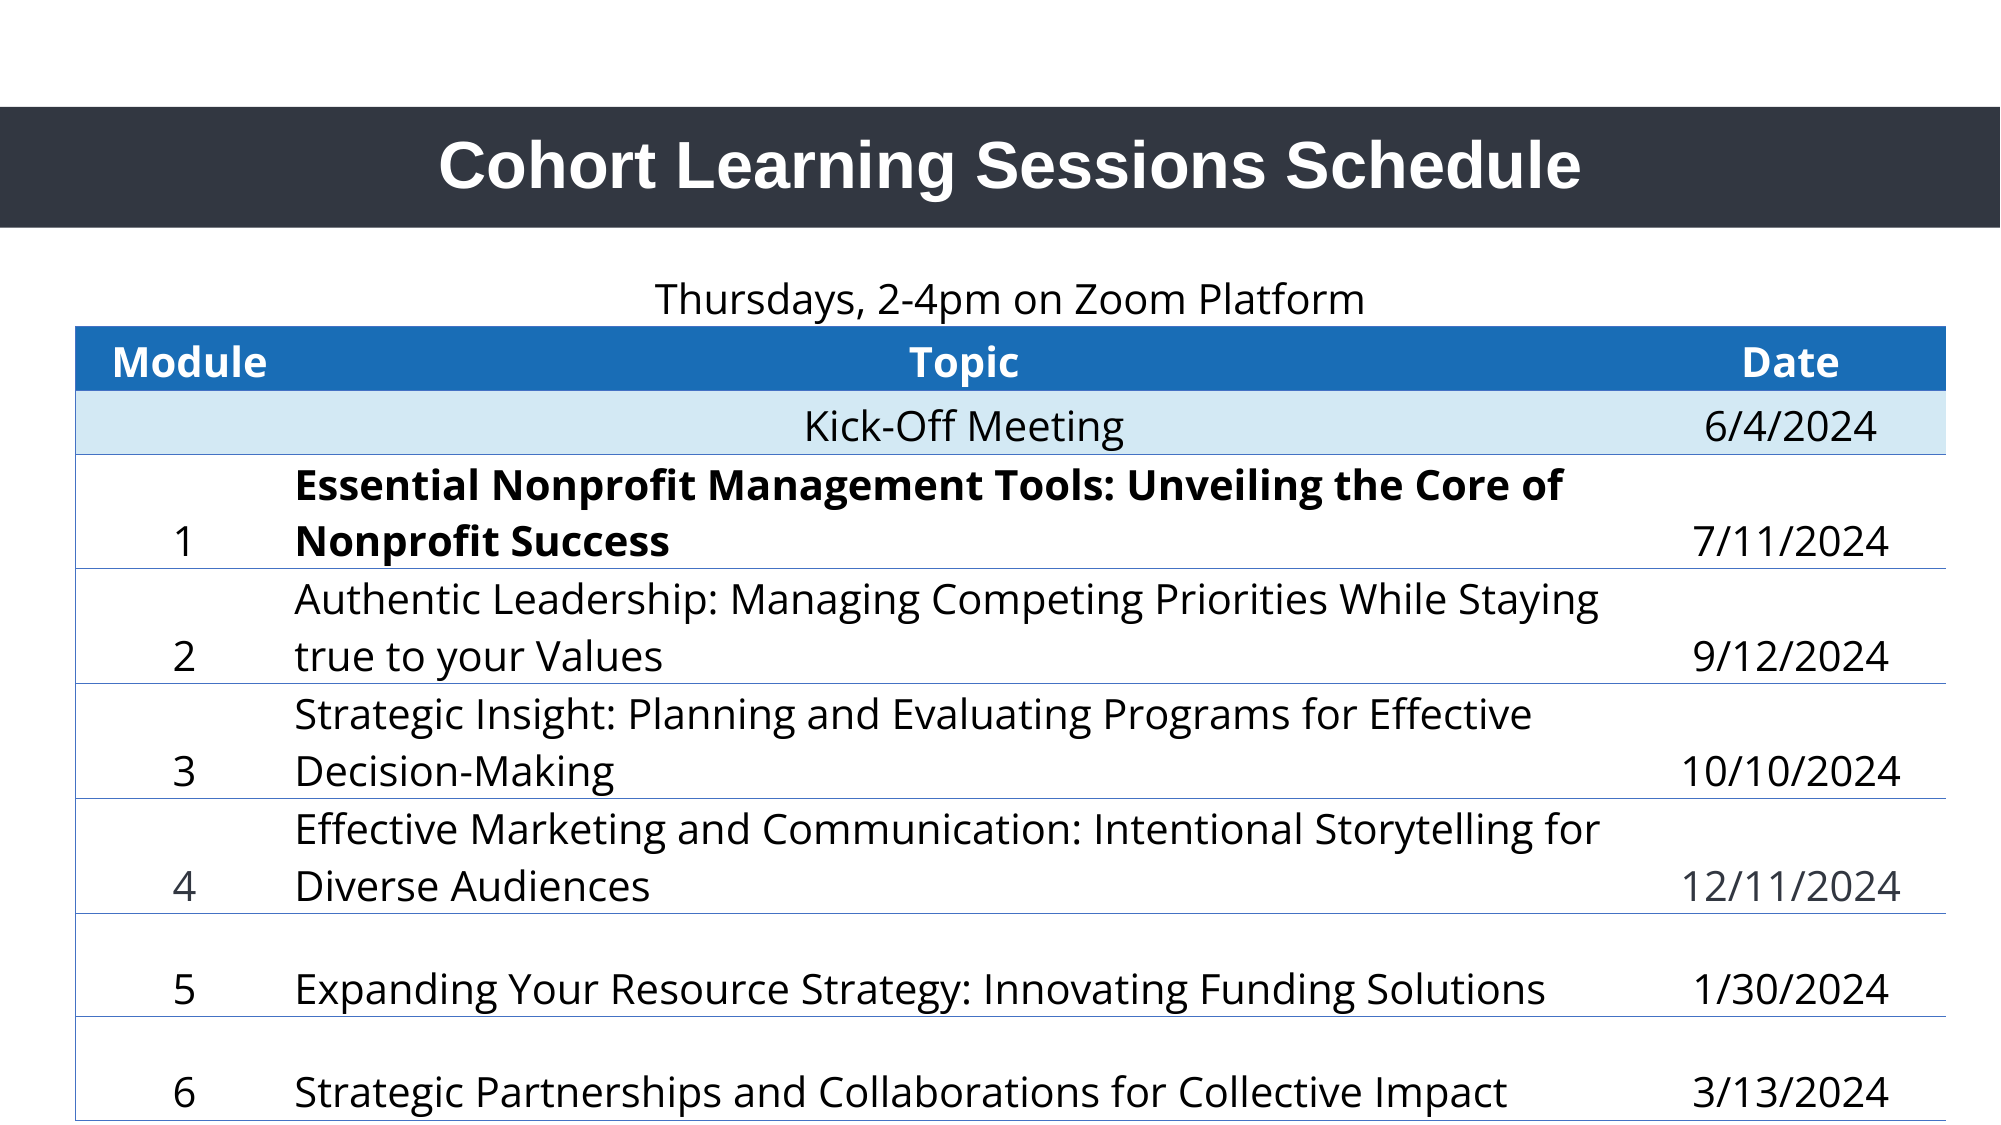

# Cohort Learning Sessions Schedule

| Thursdays, 2-4pm on Zoom Platform |  |  |
| --- | --- | --- |
| Module | Topic | Date |
|  | Kick-Off Meeting | 6/4/2024 |
| 1 | Essential Nonprofit Management Tools: Unveiling the Core of Nonprofit Success | 7/11/2024 |
| 2 | Authentic Leadership: Managing Competing Priorities While Staying true to your Values | 9/12/2024 |
| 3 | Strategic Insight: Planning and Evaluating Programs for Effective Decision-Making | 10/10/2024 |
| 4 | Effective Marketing and Communication: Intentional Storytelling for Diverse Audiences | 12/11/2024 |
| 5 | Expanding Your Resource Strategy: Innovating Funding Solutions | 1/30/2024 |
| 6 | Strategic Partnerships and Collaborations for Collective Impact | 3/13/2024 |